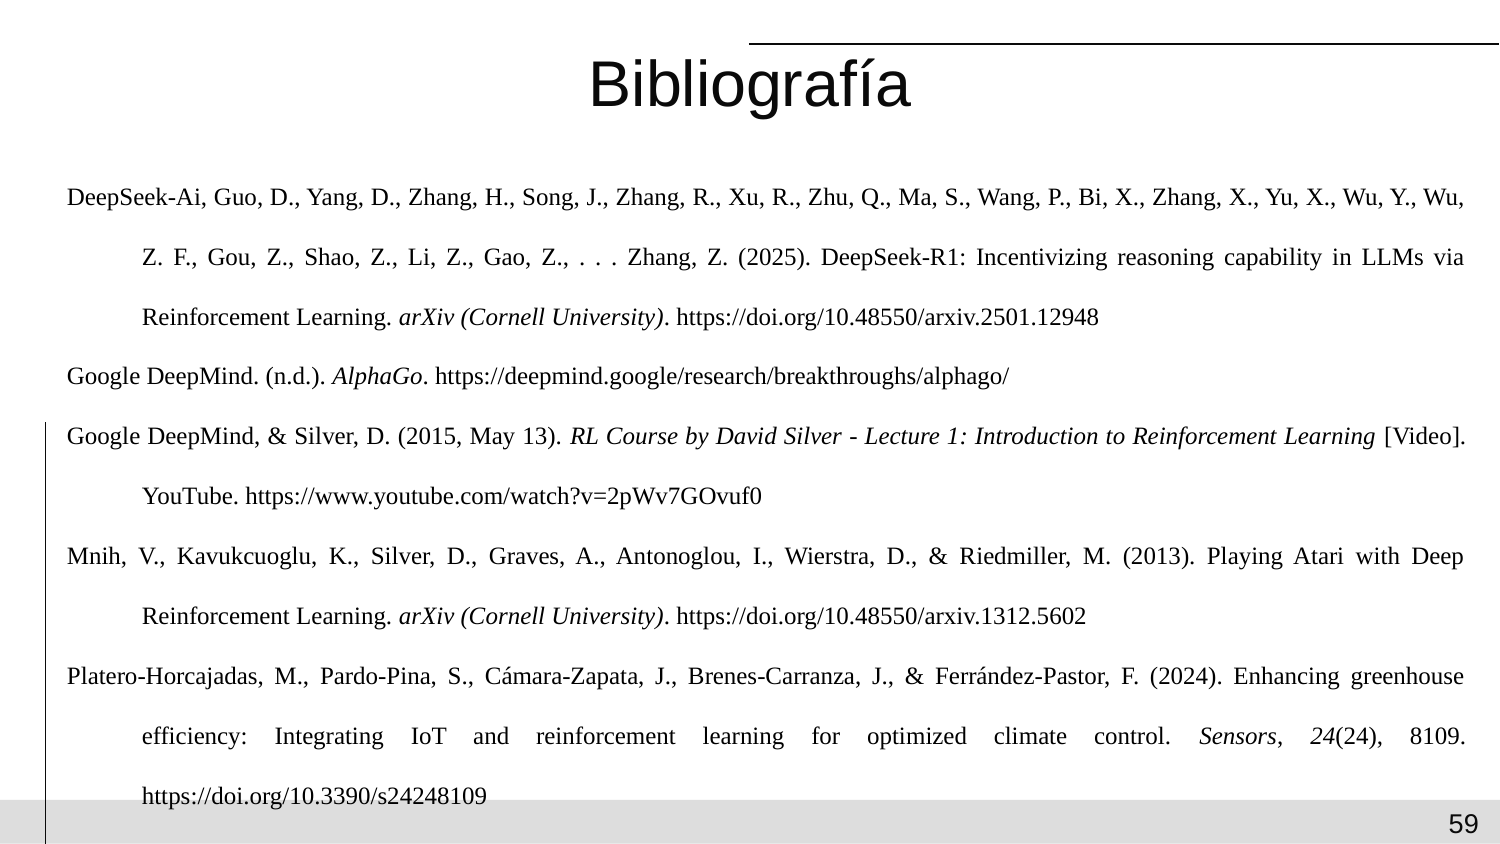

# Bibliografía
DeepSeek-Ai, Guo, D., Yang, D., Zhang, H., Song, J., Zhang, R., Xu, R., Zhu, Q., Ma, S., Wang, P., Bi, X., Zhang, X., Yu, X., Wu, Y., Wu, Z. F., Gou, Z., Shao, Z., Li, Z., Gao, Z., . . . Zhang, Z. (2025). DeepSeek-R1: Incentivizing reasoning capability in LLMs via Reinforcement Learning. arXiv (Cornell University). https://doi.org/10.48550/arxiv.2501.12948
Google DeepMind. (n.d.). AlphaGo. https://deepmind.google/research/breakthroughs/alphago/
Google DeepMind, & Silver, D. (2015, May 13). RL Course by David Silver - Lecture 1: Introduction to Reinforcement Learning [Video]. YouTube. https://www.youtube.com/watch?v=2pWv7GOvuf0
Mnih, V., Kavukcuoglu, K., Silver, D., Graves, A., Antonoglou, I., Wierstra, D., & Riedmiller, M. (2013). Playing Atari with Deep Reinforcement Learning. arXiv (Cornell University). https://doi.org/10.48550/arxiv.1312.5602
Platero-Horcajadas, M., Pardo-Pina, S., Cámara-Zapata, J., Brenes-Carranza, J., & Ferrández-Pastor, F. (2024). Enhancing greenhouse efficiency: Integrating IoT and reinforcement learning for optimized climate control. Sensors, 24(24), 8109. https://doi.org/10.3390/s24248109

59